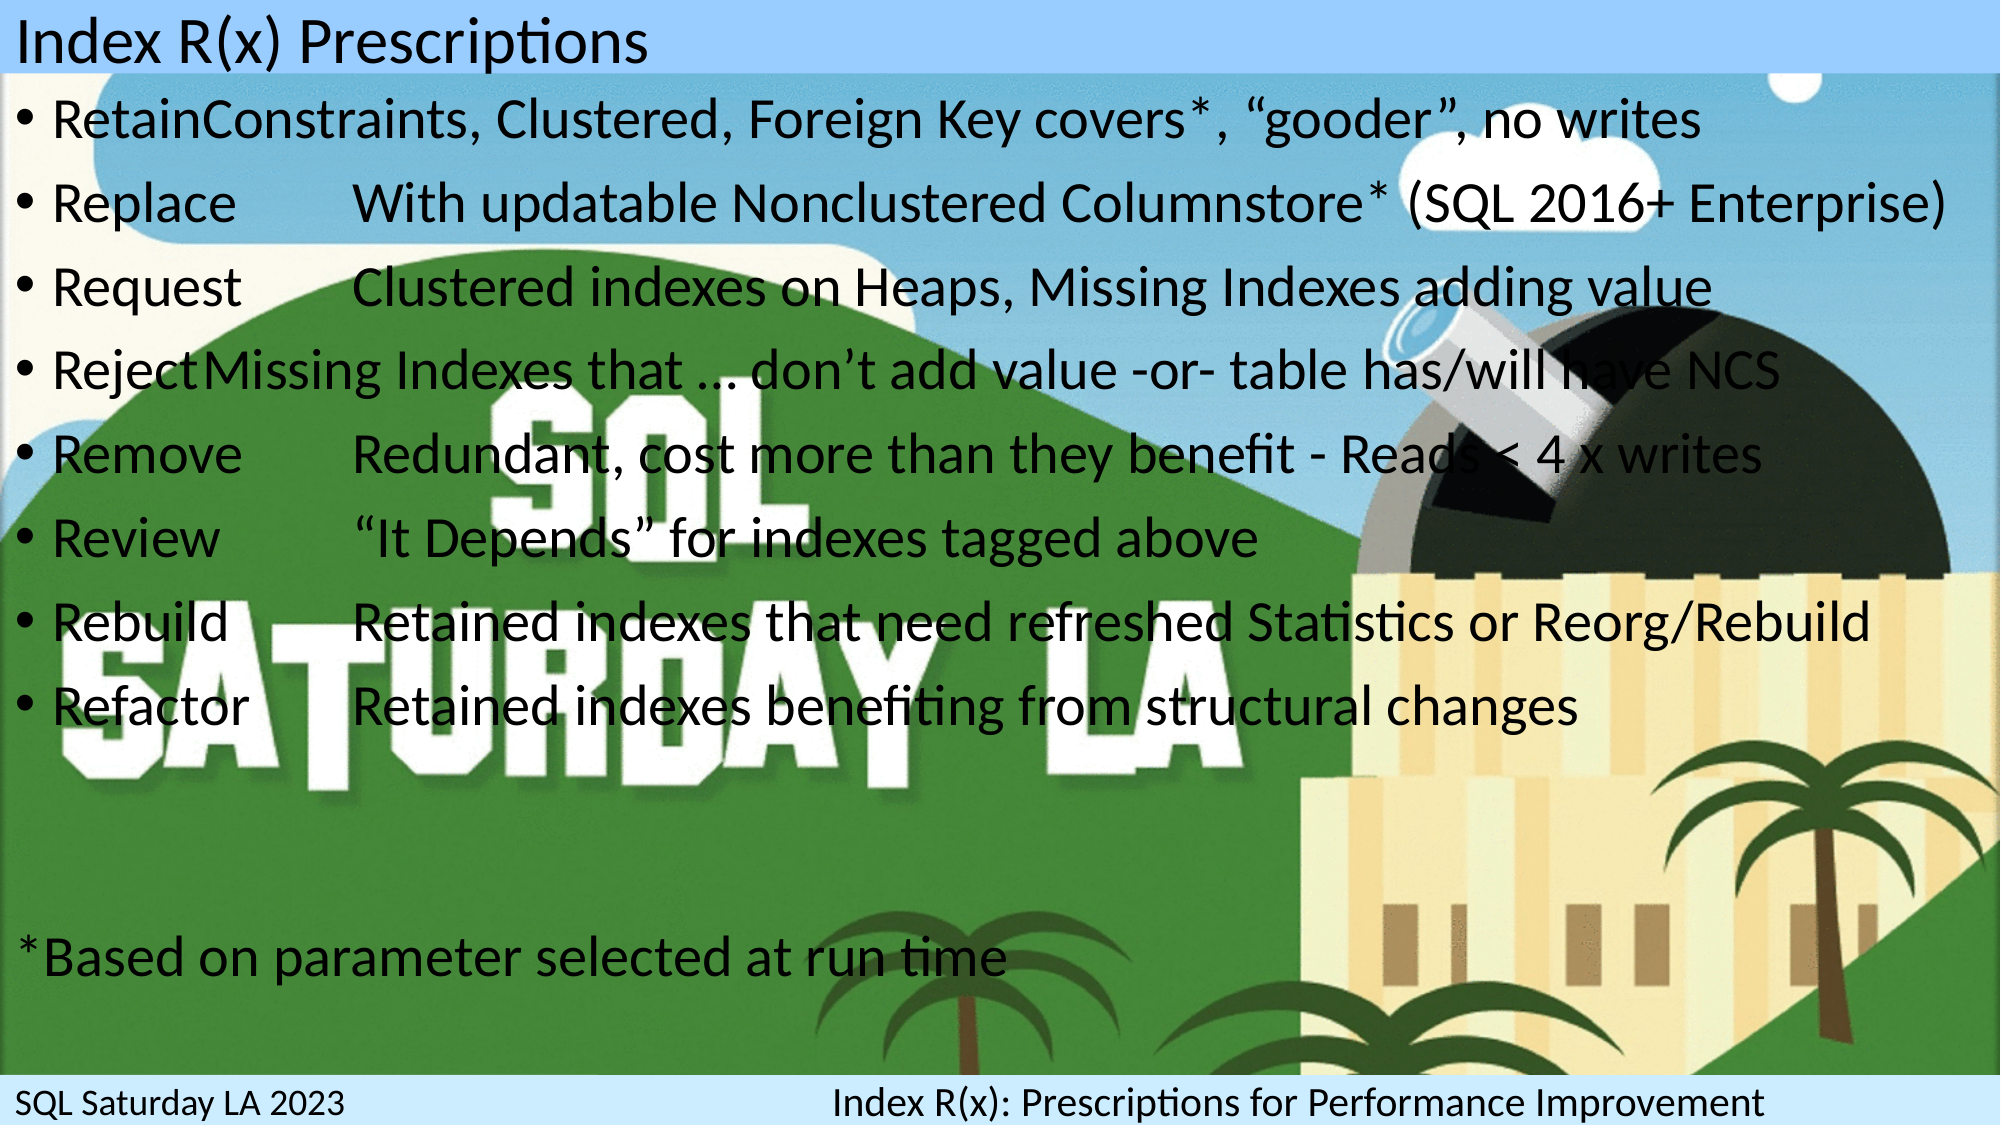

# Index R(x) Prescriptions
Retain	Constraints, Clustered, Foreign Key covers*, “gooder”, no writes
Replace	With updatable Nonclustered Columnstore* (SQL 2016+ Enterprise)
Request	Clustered indexes on Heaps, Missing Indexes adding value
Reject	Missing Indexes that … don’t add value -or- table has/will have NCS
Remove	Redundant, cost more than they benefit - Reads < 4 x writes
Review	“It Depends” for indexes tagged above
Rebuild	Retained indexes that need refreshed Statistics or Reorg/Rebuild
Refactor	Retained indexes benefiting from structural changes

*Based on parameter selected at run time